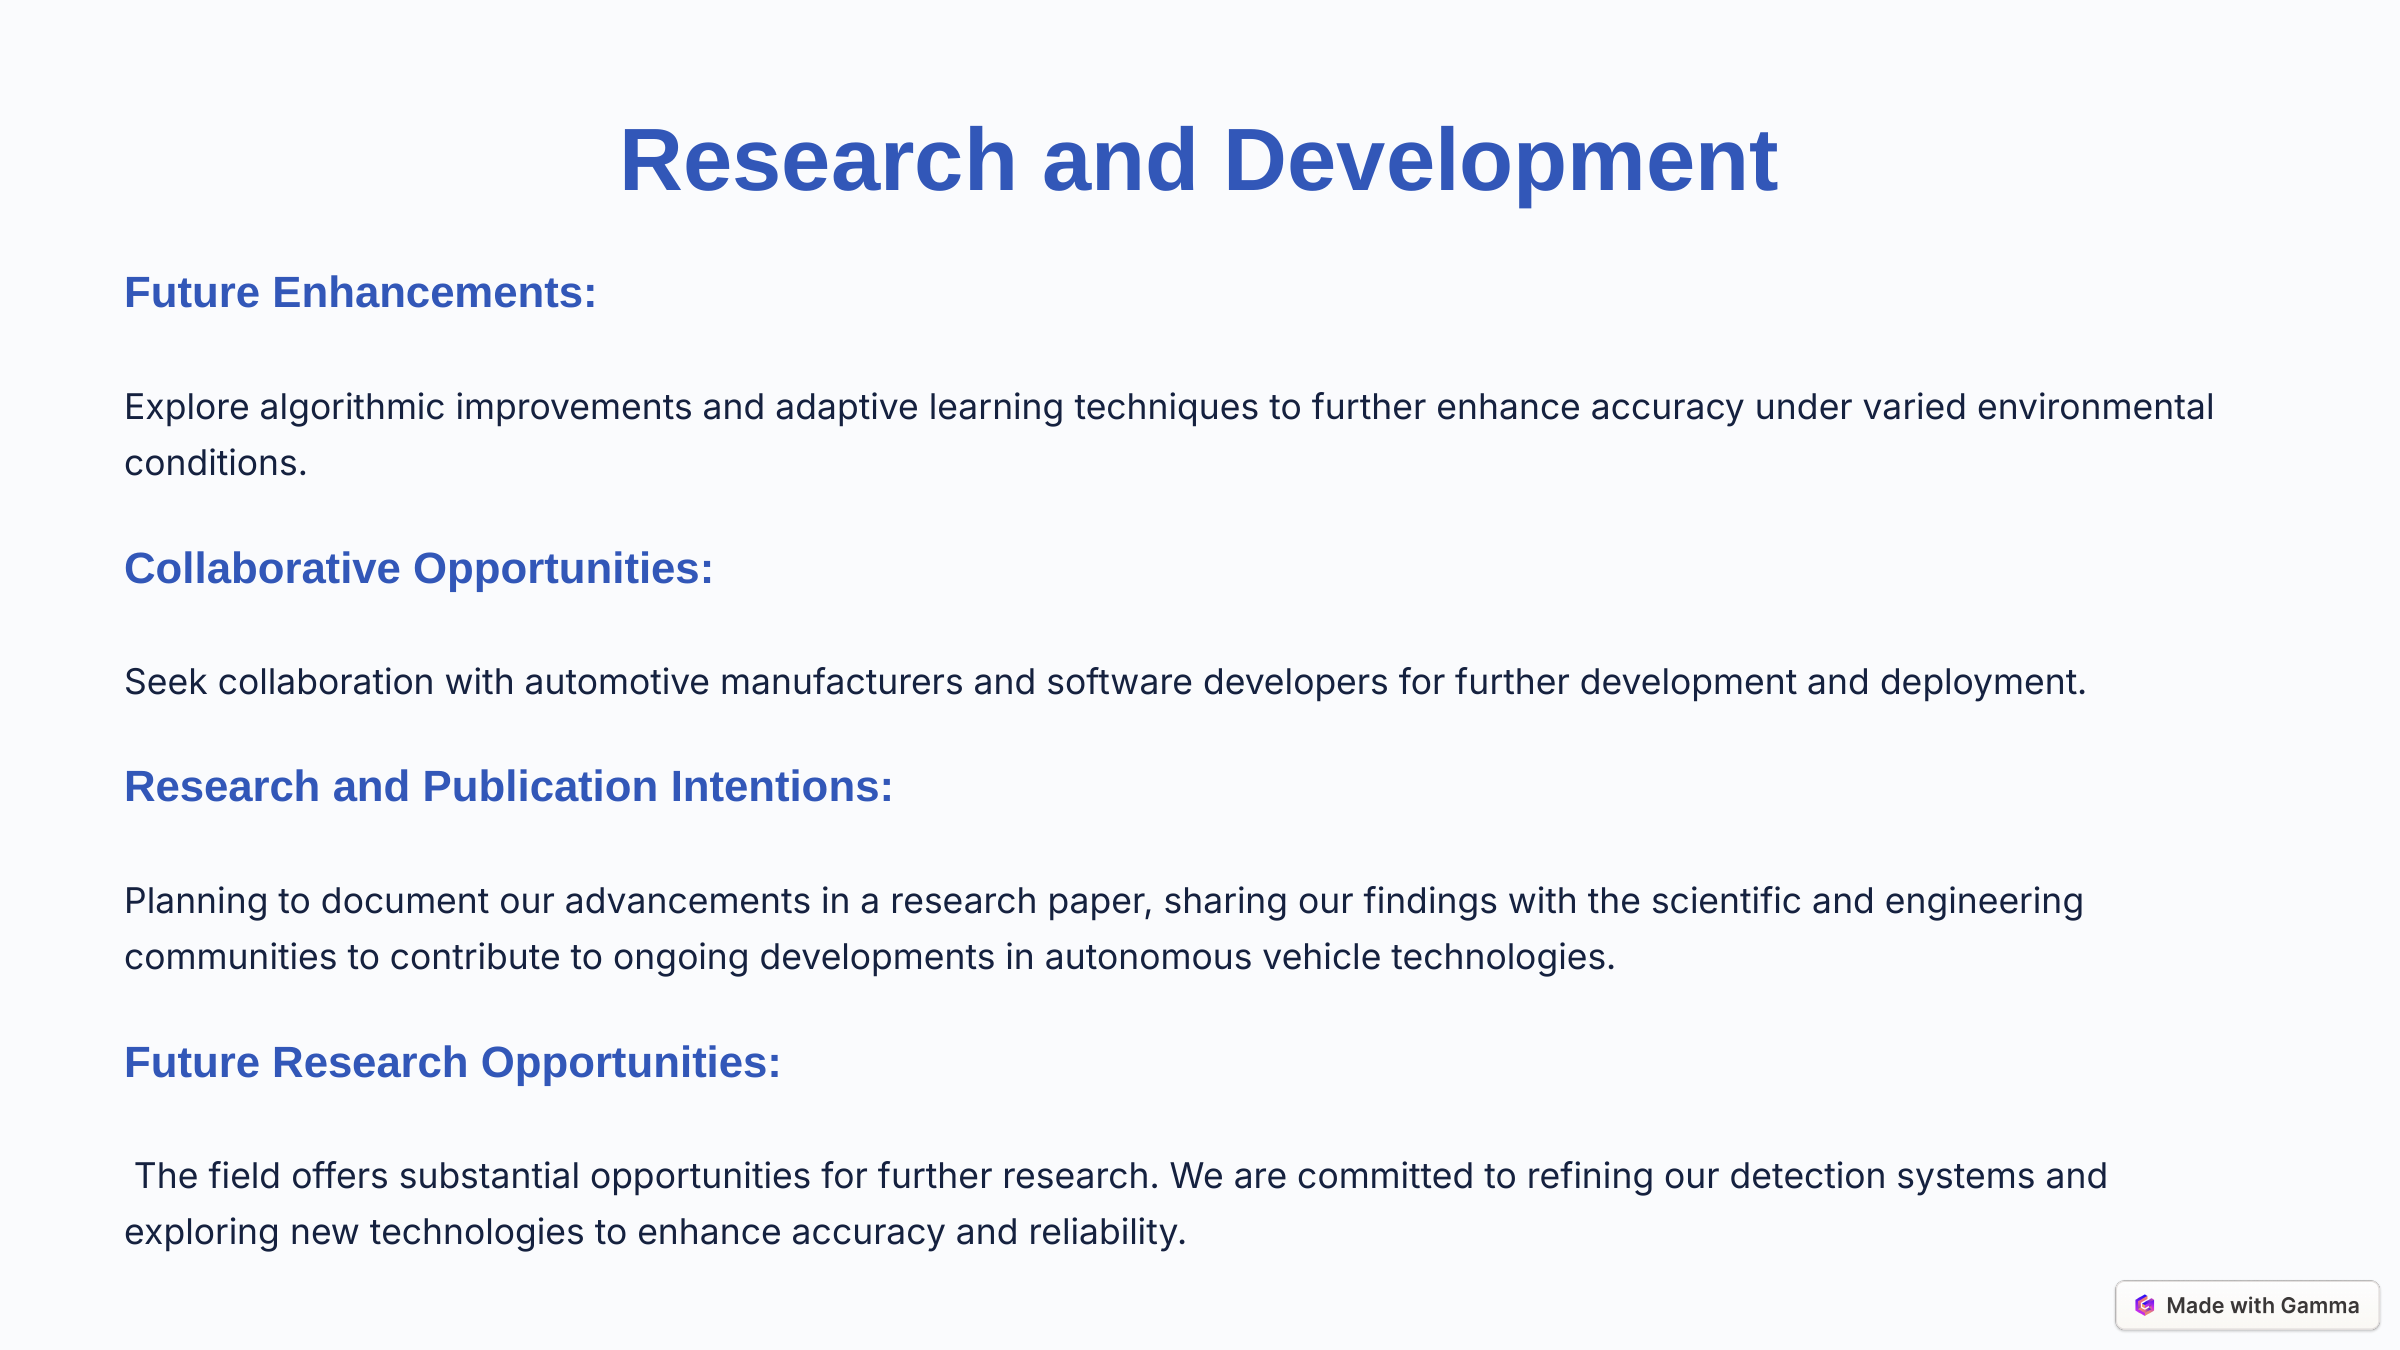

Research and Development
Future Enhancements:
Explore algorithmic improvements and adaptive learning techniques to further enhance accuracy under varied environmental conditions.
Collaborative Opportunities:
Seek collaboration with automotive manufacturers and software developers for further development and deployment.
Research and Publication Intentions:
Planning to document our advancements in a research paper, sharing our findings with the scientific and engineering communities to contribute to ongoing developments in autonomous vehicle technologies.
Future Research Opportunities:
 The field offers substantial opportunities for further research. We are committed to refining our detection systems and exploring new technologies to enhance accuracy and reliability.